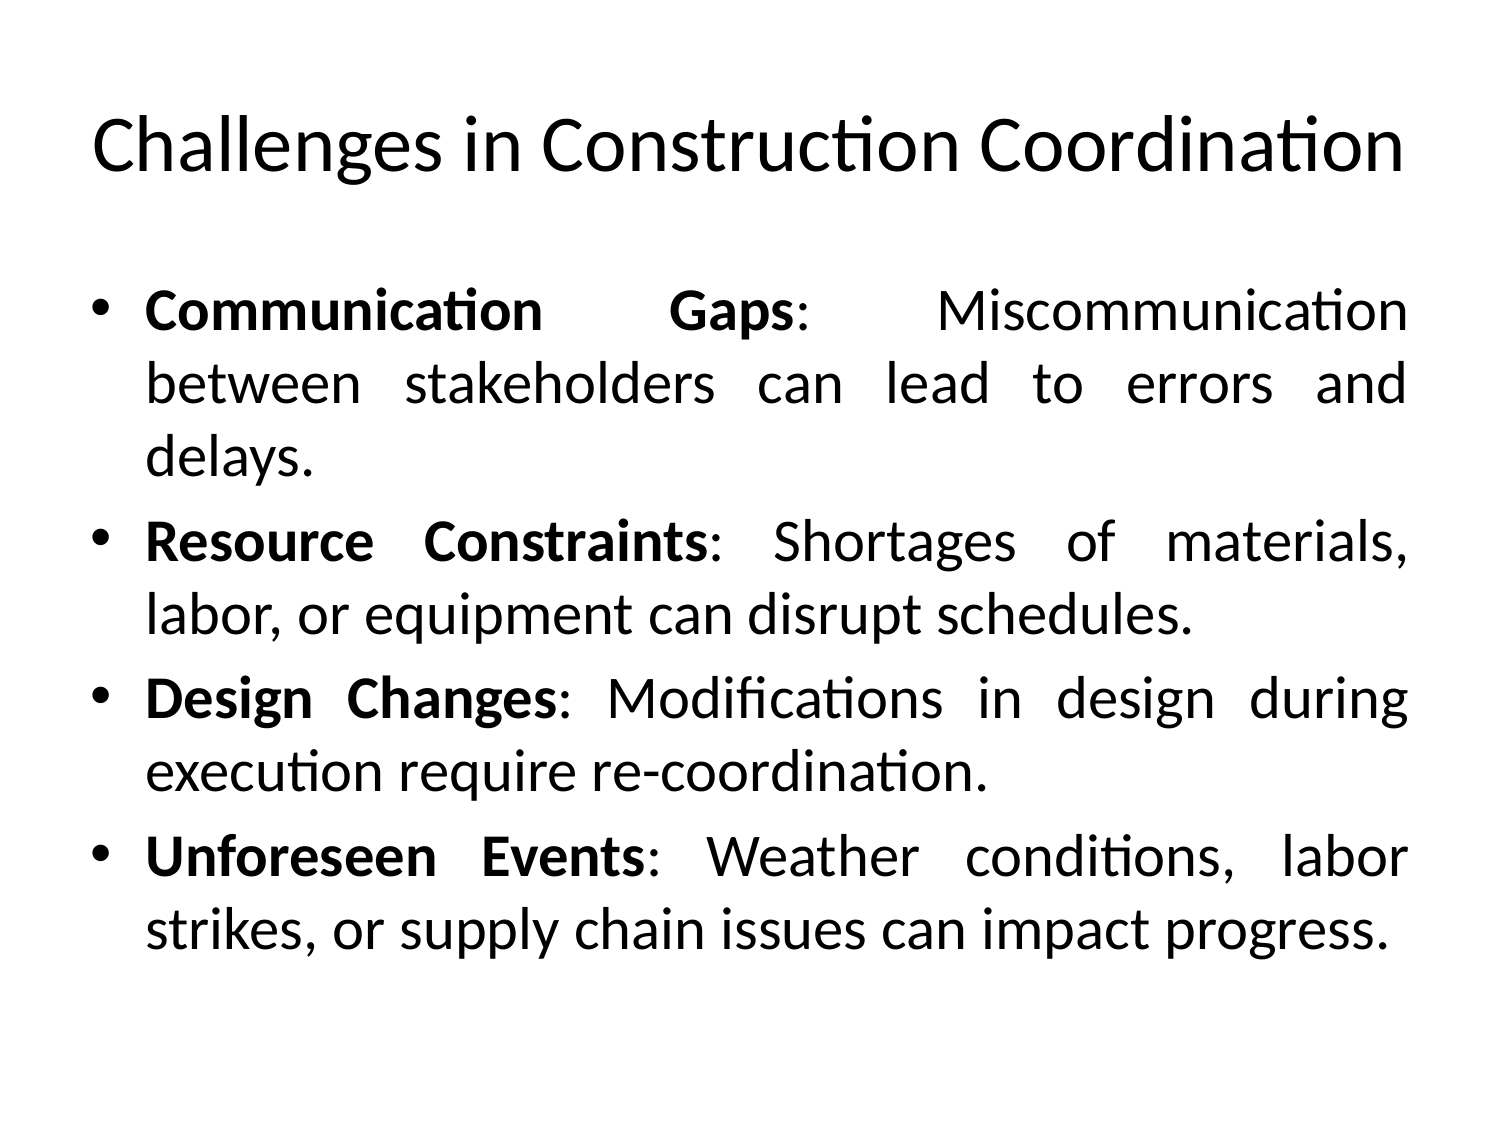

# Challenges in Construction Coordination
Communication Gaps: Miscommunication between stakeholders can lead to errors and delays.
Resource Constraints: Shortages of materials, labor, or equipment can disrupt schedules.
Design Changes: Modifications in design during execution require re-coordination.
Unforeseen Events: Weather conditions, labor strikes, or supply chain issues can impact progress.